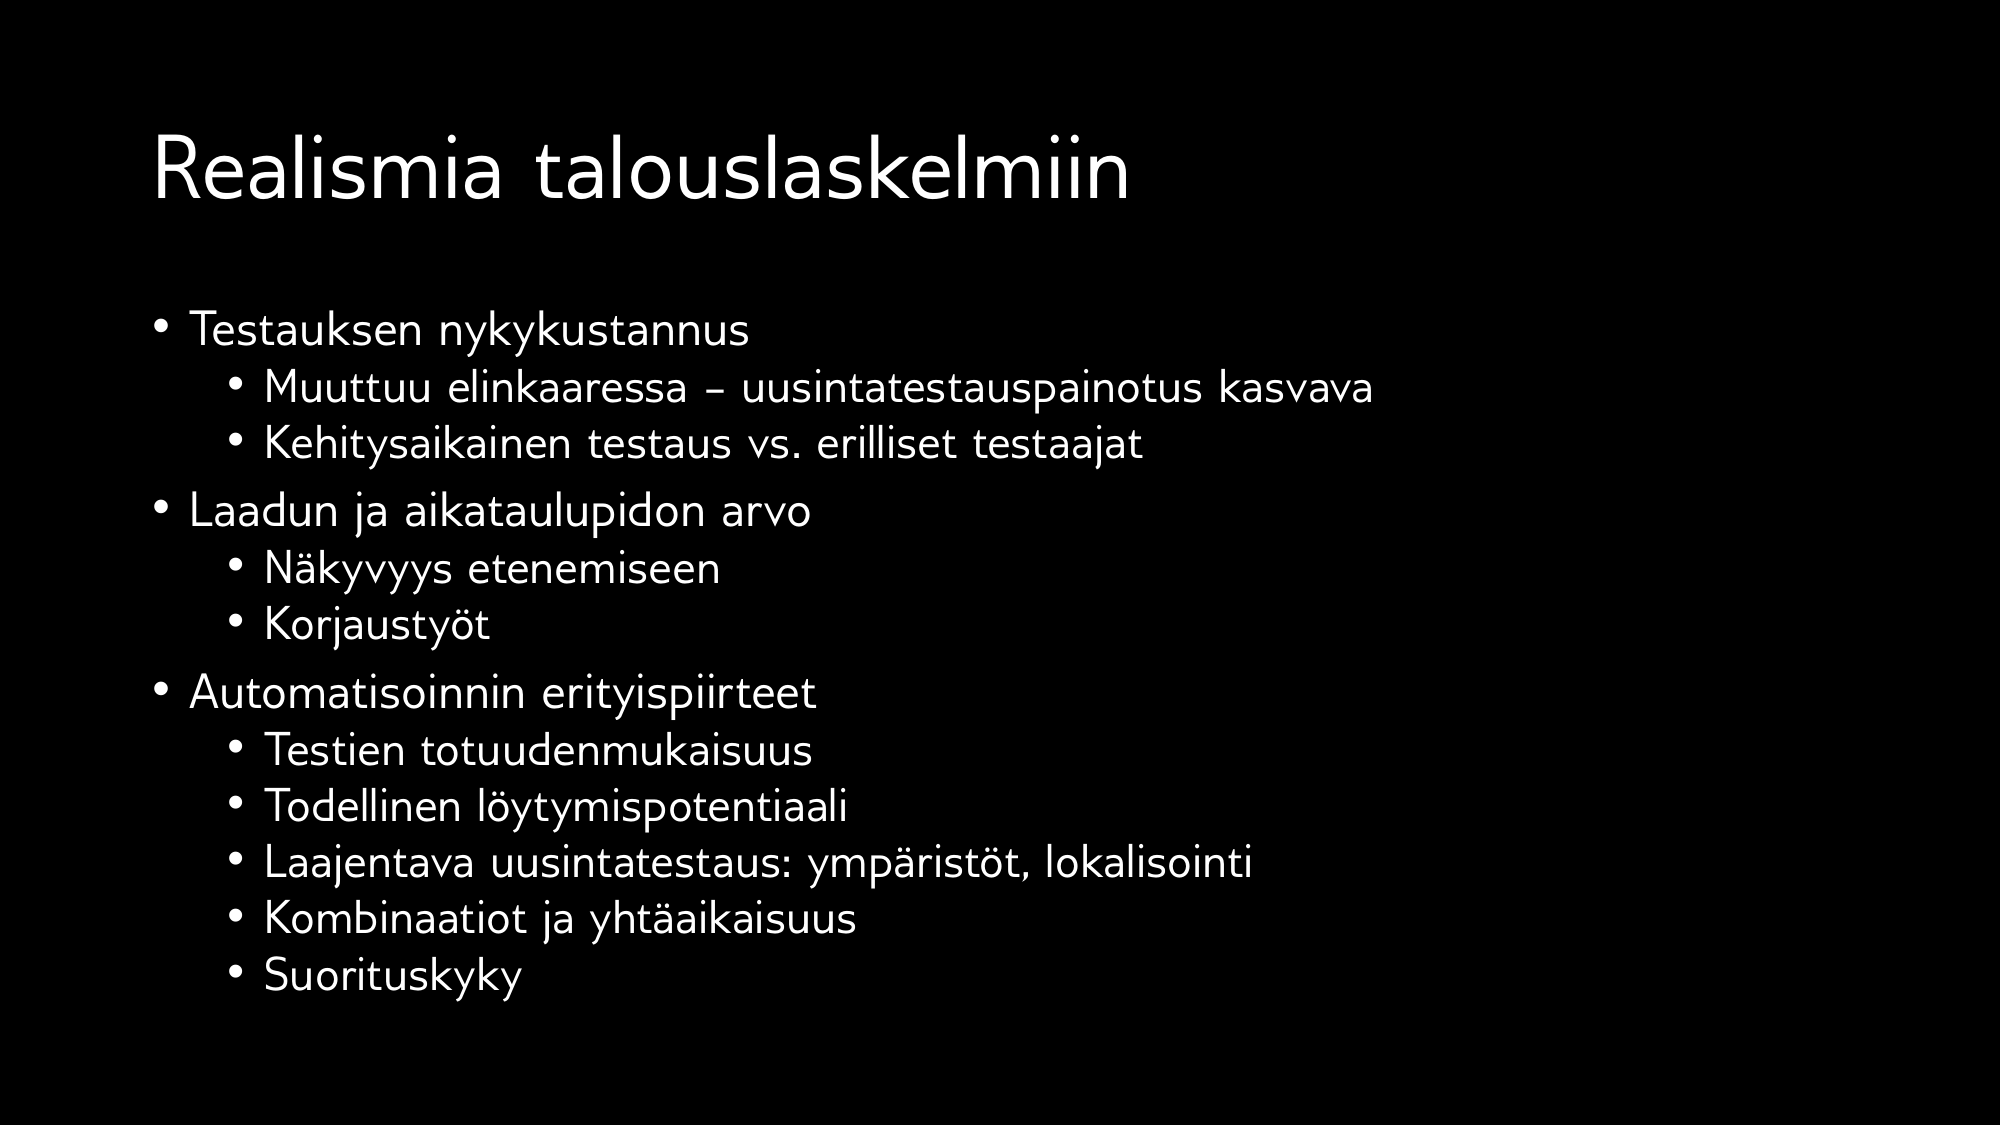

# Realismia talouslaskelmiin
Testauksen nykykustannus
Muuttuu elinkaaressa – uusintatestauspainotus kasvava
Kehitysaikainen testaus vs. erilliset testaajat
Laadun ja aikataulupidon arvo
Näkyvyys etenemiseen
Korjaustyöt
Automatisoinnin erityispiirteet
Testien totuudenmukaisuus
Todellinen löytymispotentiaali
Laajentava uusintatestaus: ympäristöt, lokalisointi
Kombinaatiot ja yhtäaikaisuus
Suorituskyky